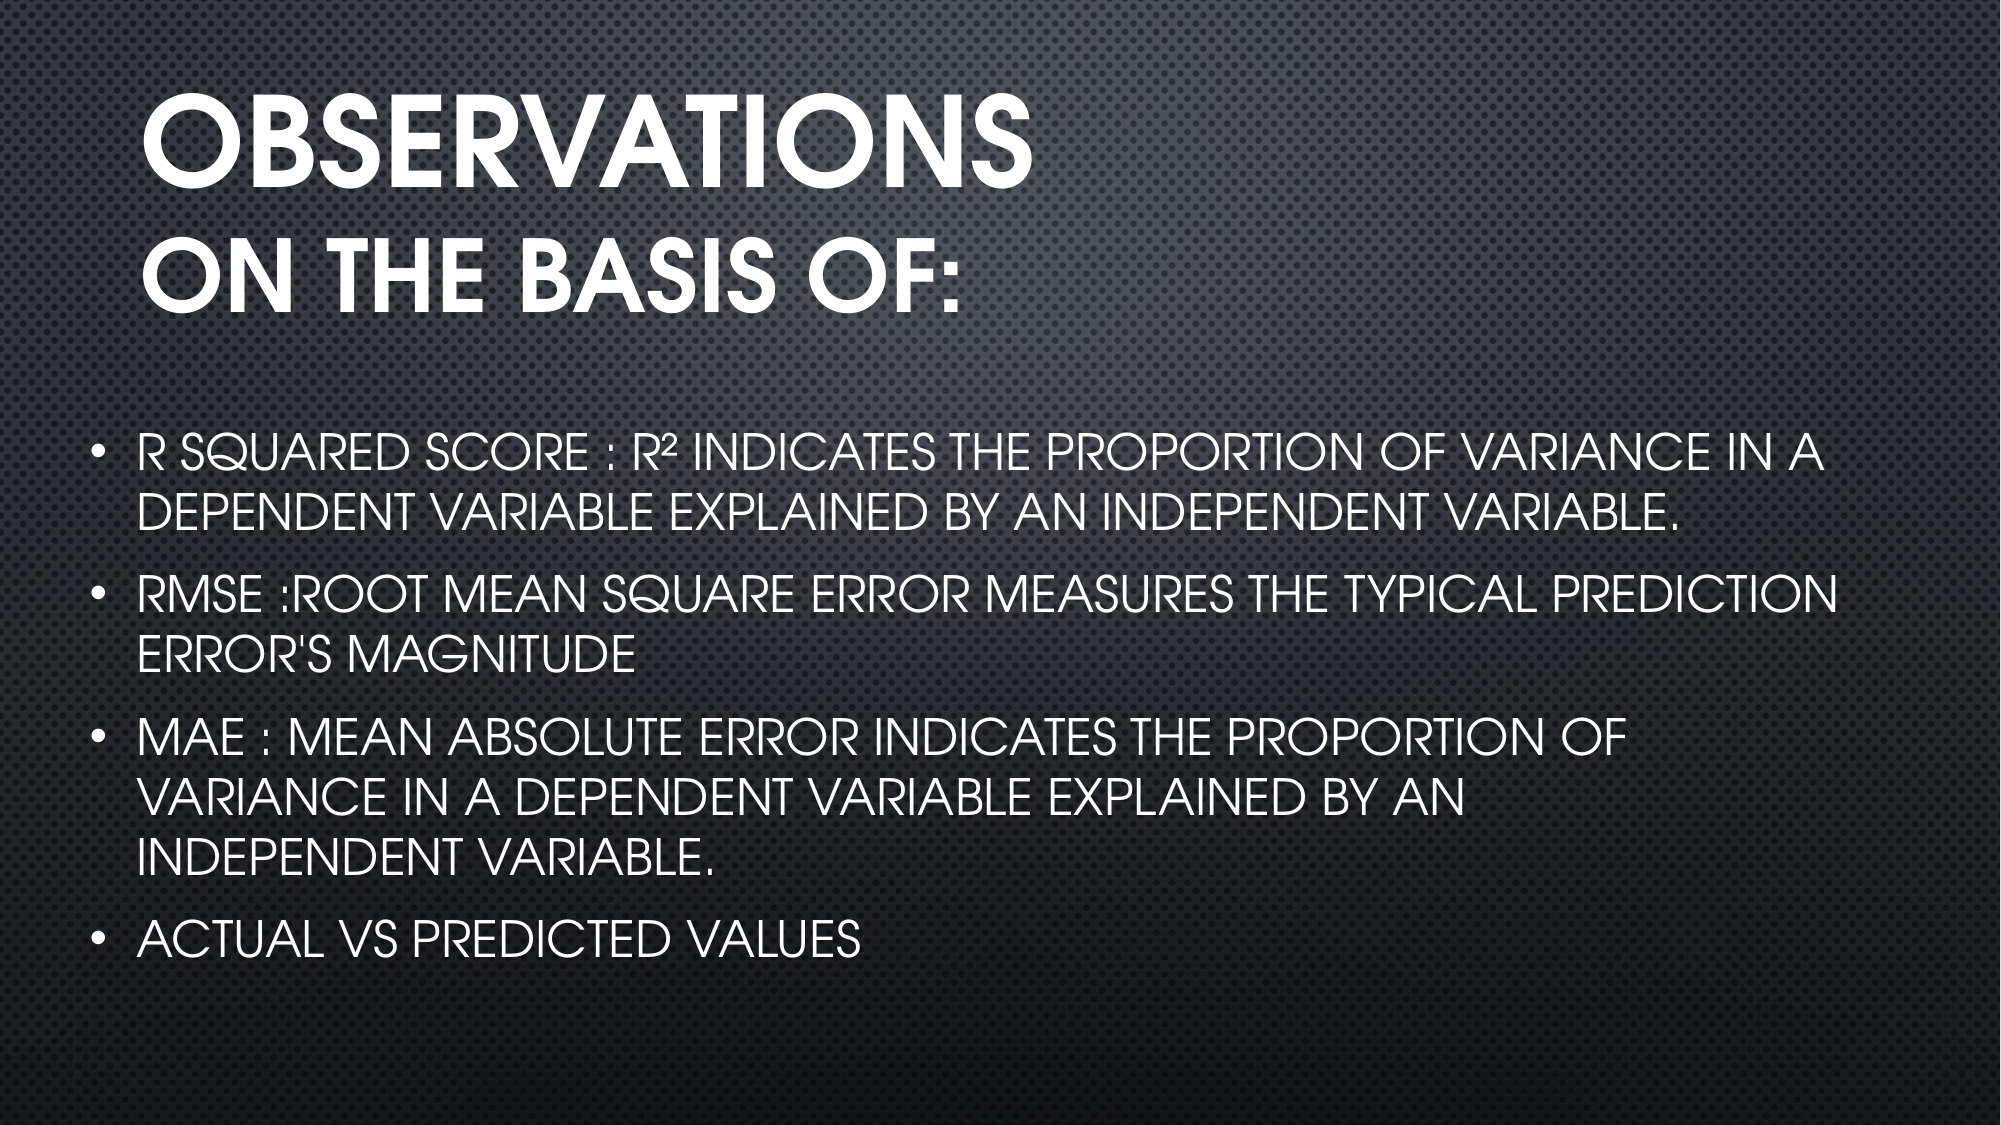

# OBSERVATIONS on the basis of:
R Squared score : R² indicates the proportion of variance in a dependent variable explained by an independent variable.
RMSE :Root Mean Square Error measures the typical prediction error's magnitude
MAE : Mean absolute error indicates the proportion of variance in a dependent variable explained by an independent variable.
ACTUAL VS PREDICTED VALUES